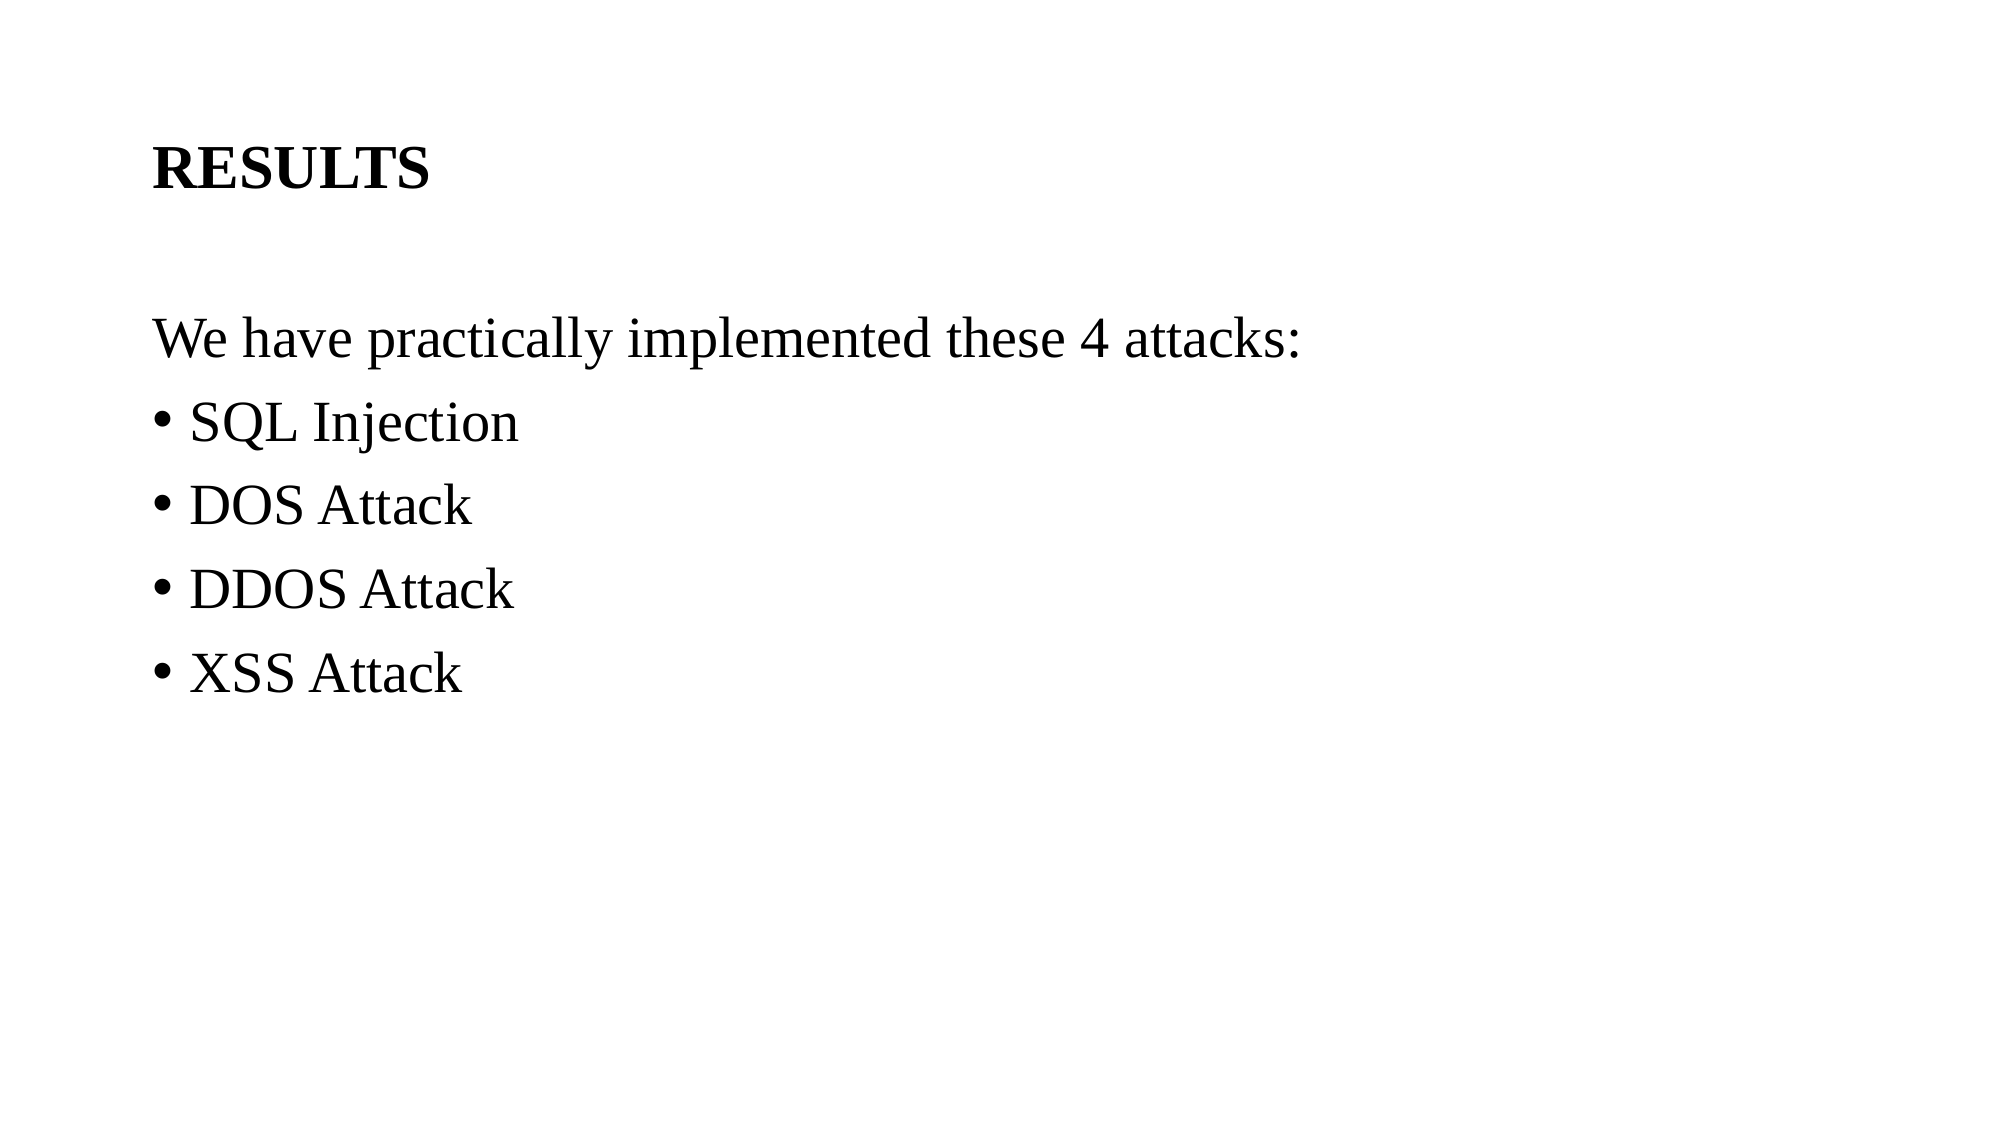

# RESULTS
We have practically implemented these 4 attacks:
SQL Injection
DOS Attack
DDOS Attack
XSS Attack